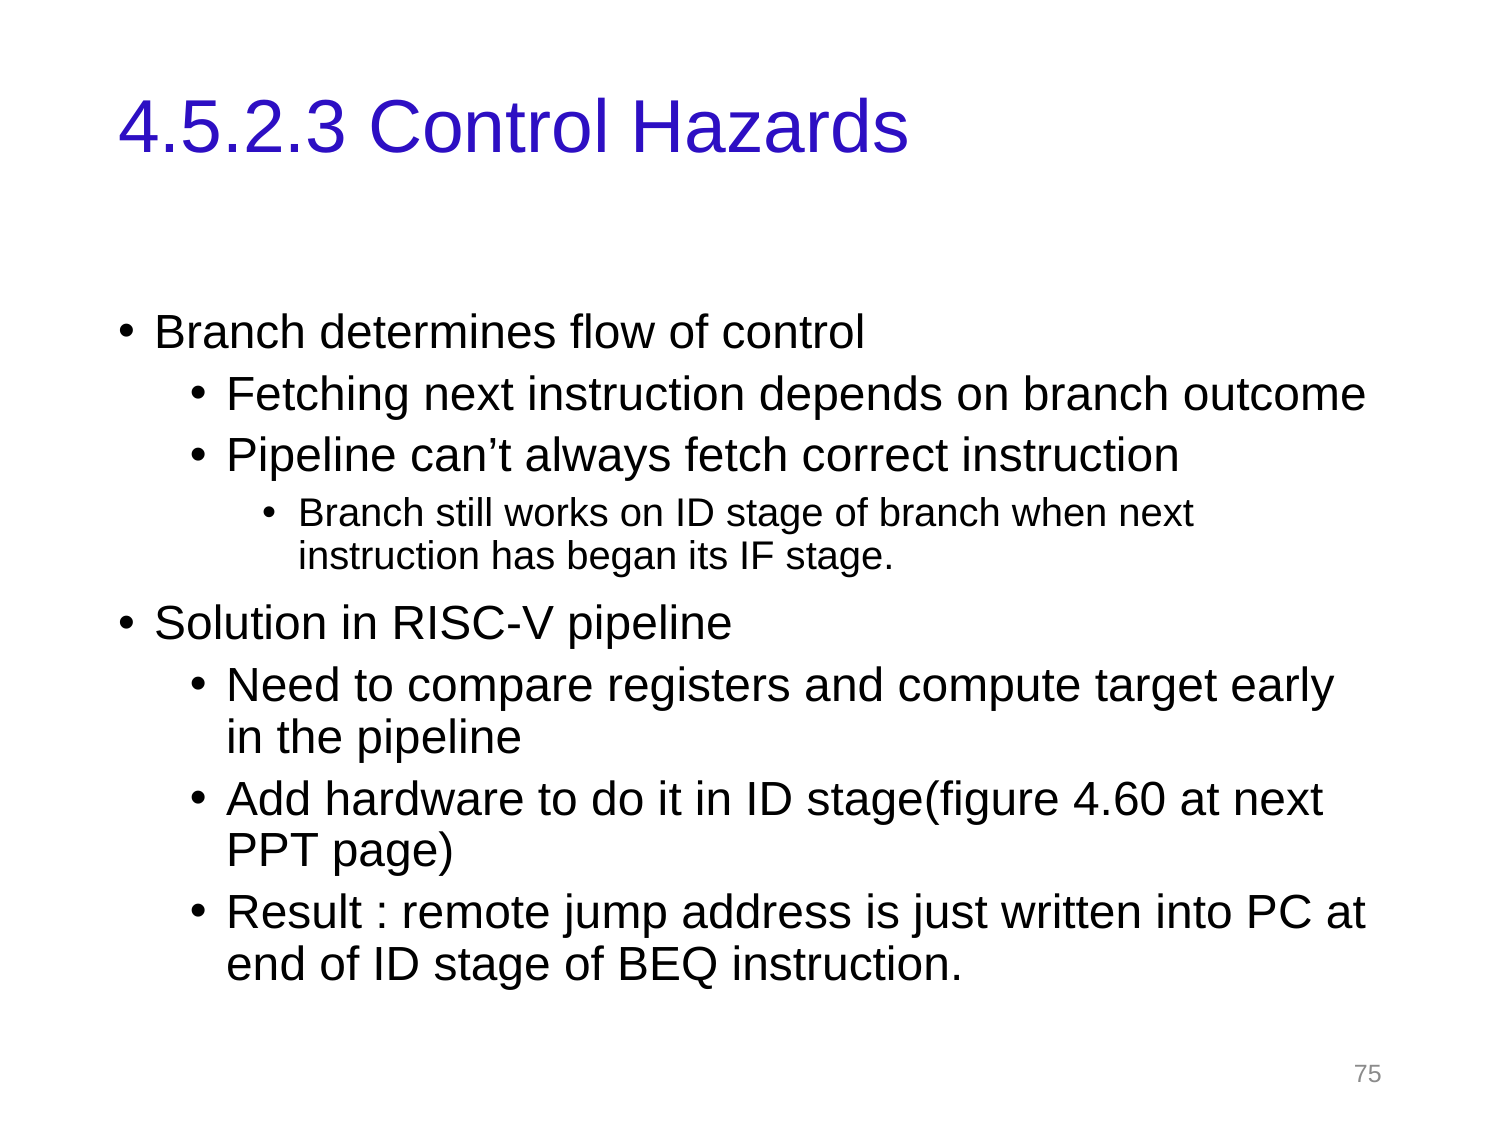

# 4.5.2.3 Control Hazards
Branch determines flow of control
Fetching next instruction depends on branch outcome
Pipeline can’t always fetch correct instruction
Branch still works on ID stage of branch when next instruction has began its IF stage.
Solution in RISC-V pipeline
Need to compare registers and compute target early in the pipeline
Add hardware to do it in ID stage(figure 4.60 at next PPT page)
Result : remote jump address is just written into PC at end of ID stage of BEQ instruction.

75